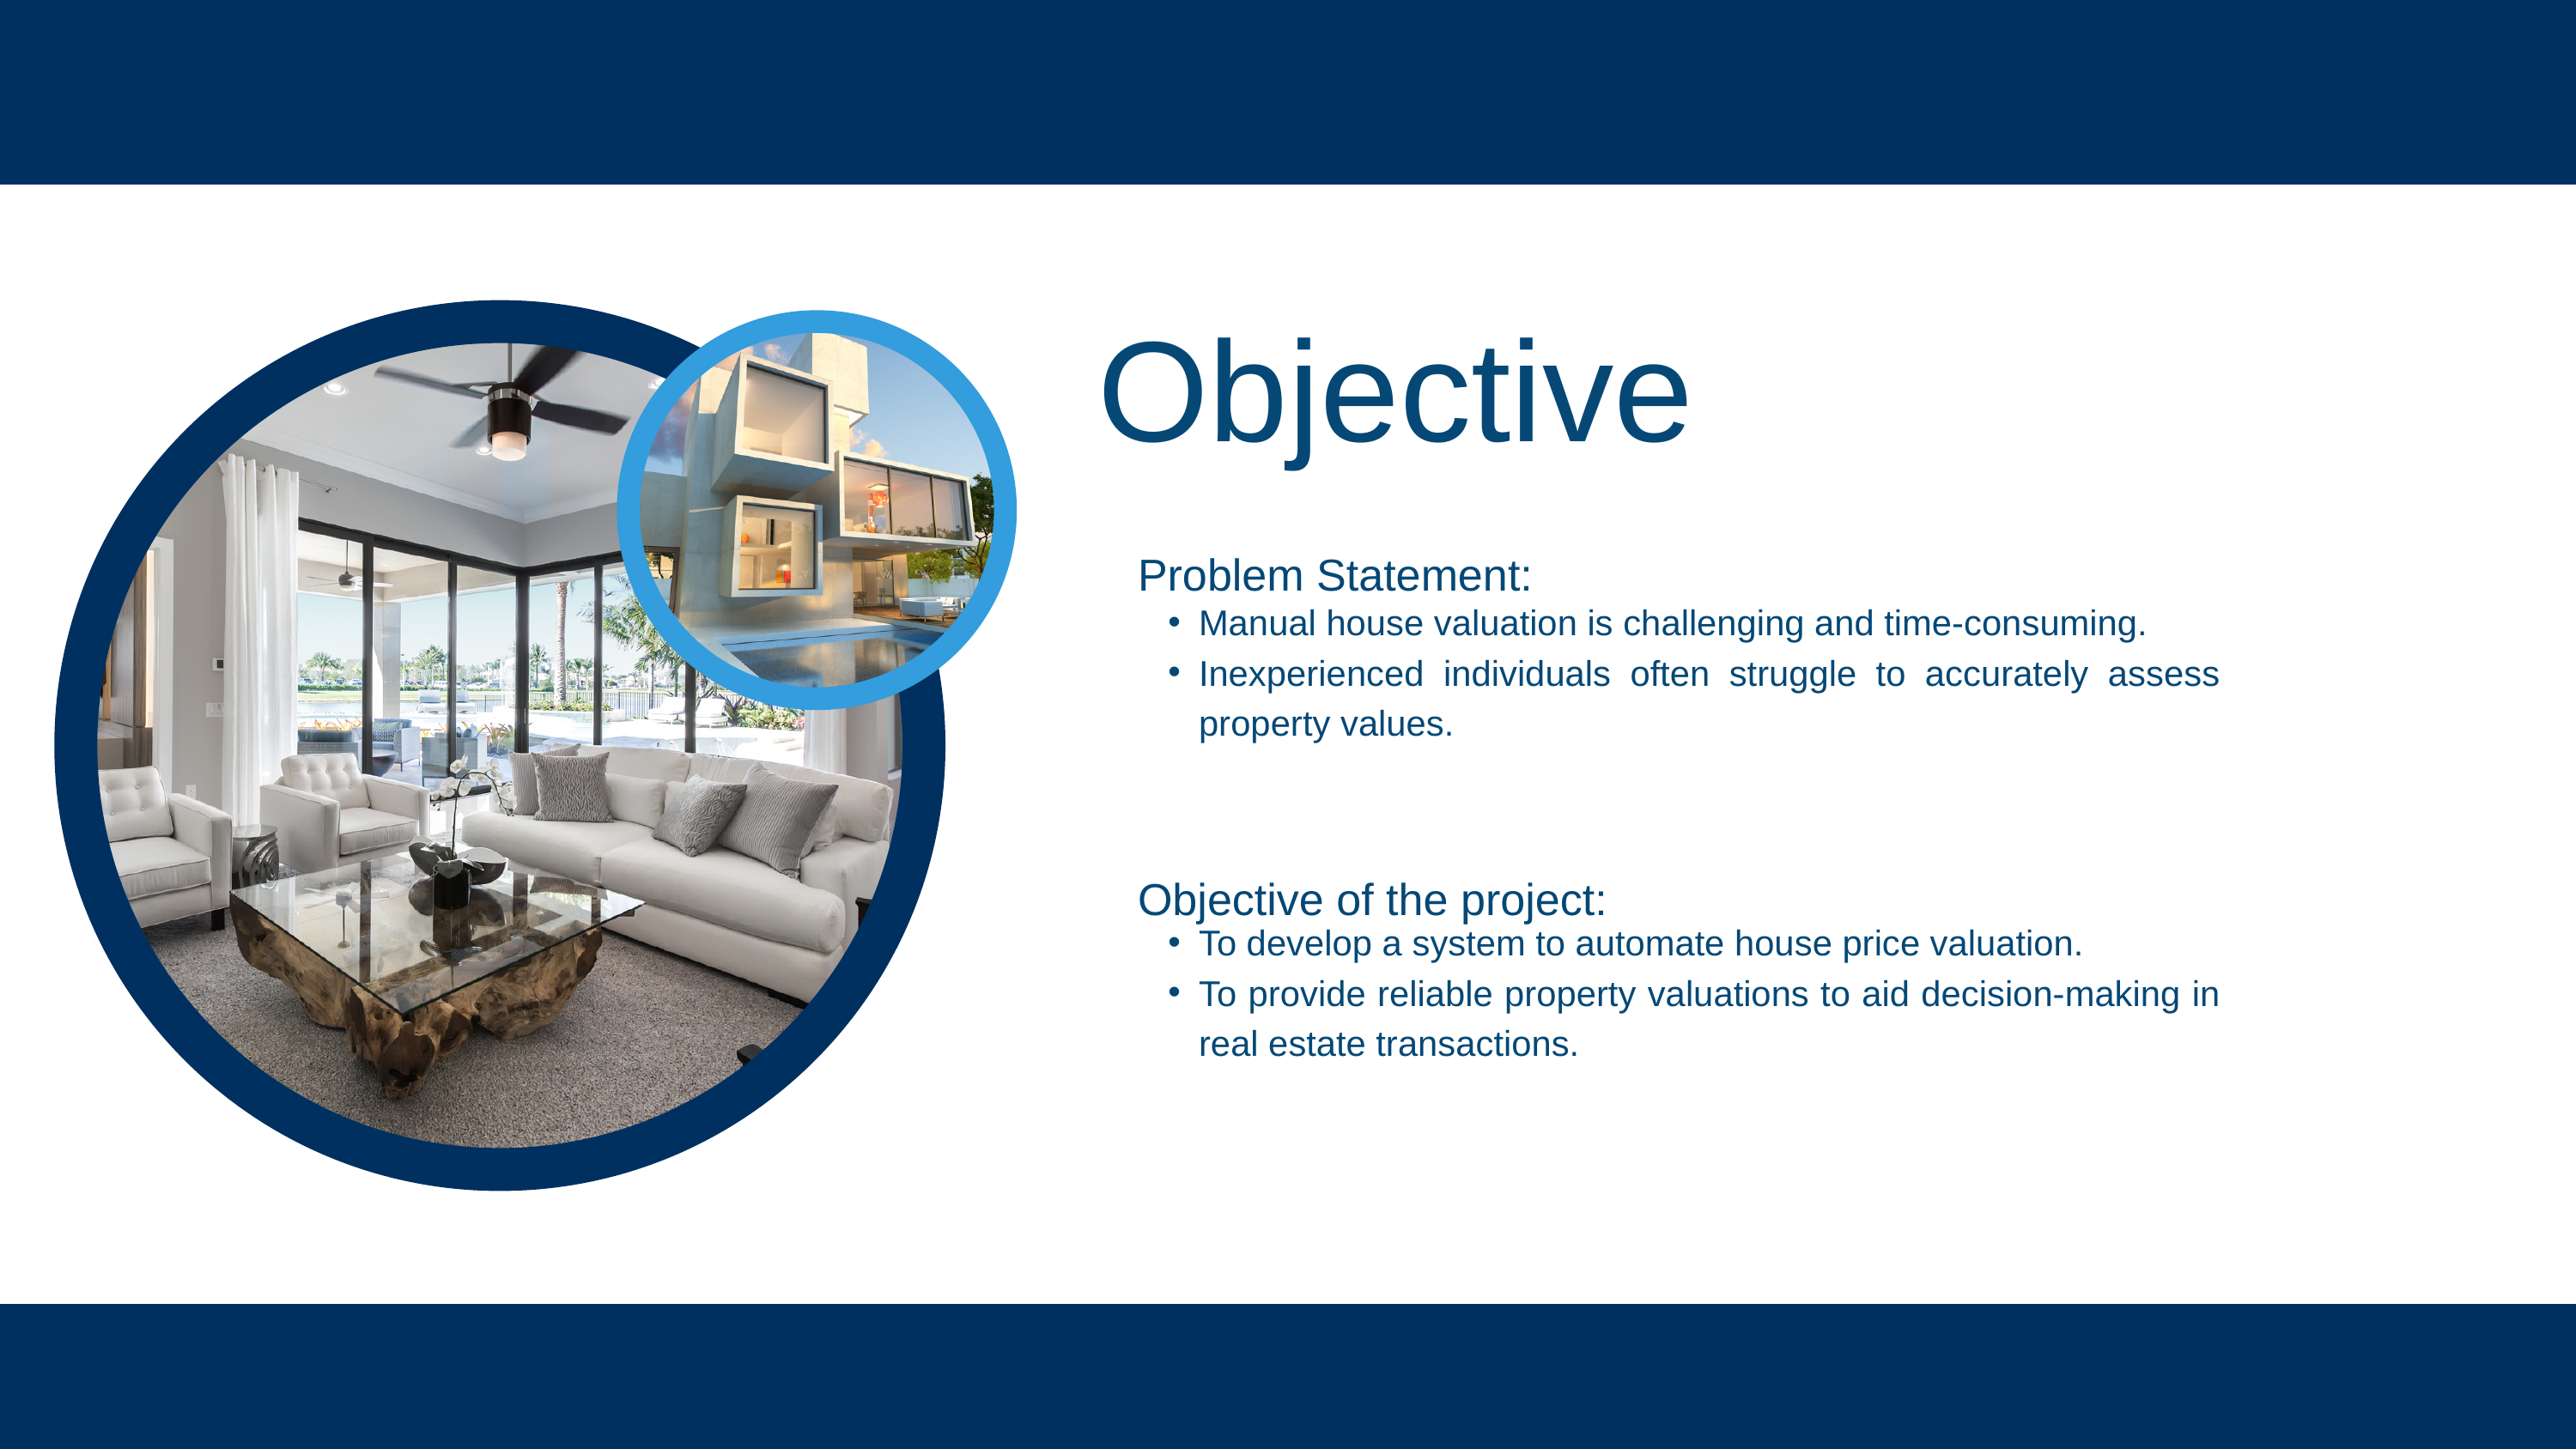

Objective

Problem Statement:
Manual house valuation is challenging and time-consuming.
Inexperienced individuals often struggle to accurately assess property values.
Objective of the project:
To develop a system to automate house price valuation.
To provide reliable property valuations to aid decision-making in real estate transactions.